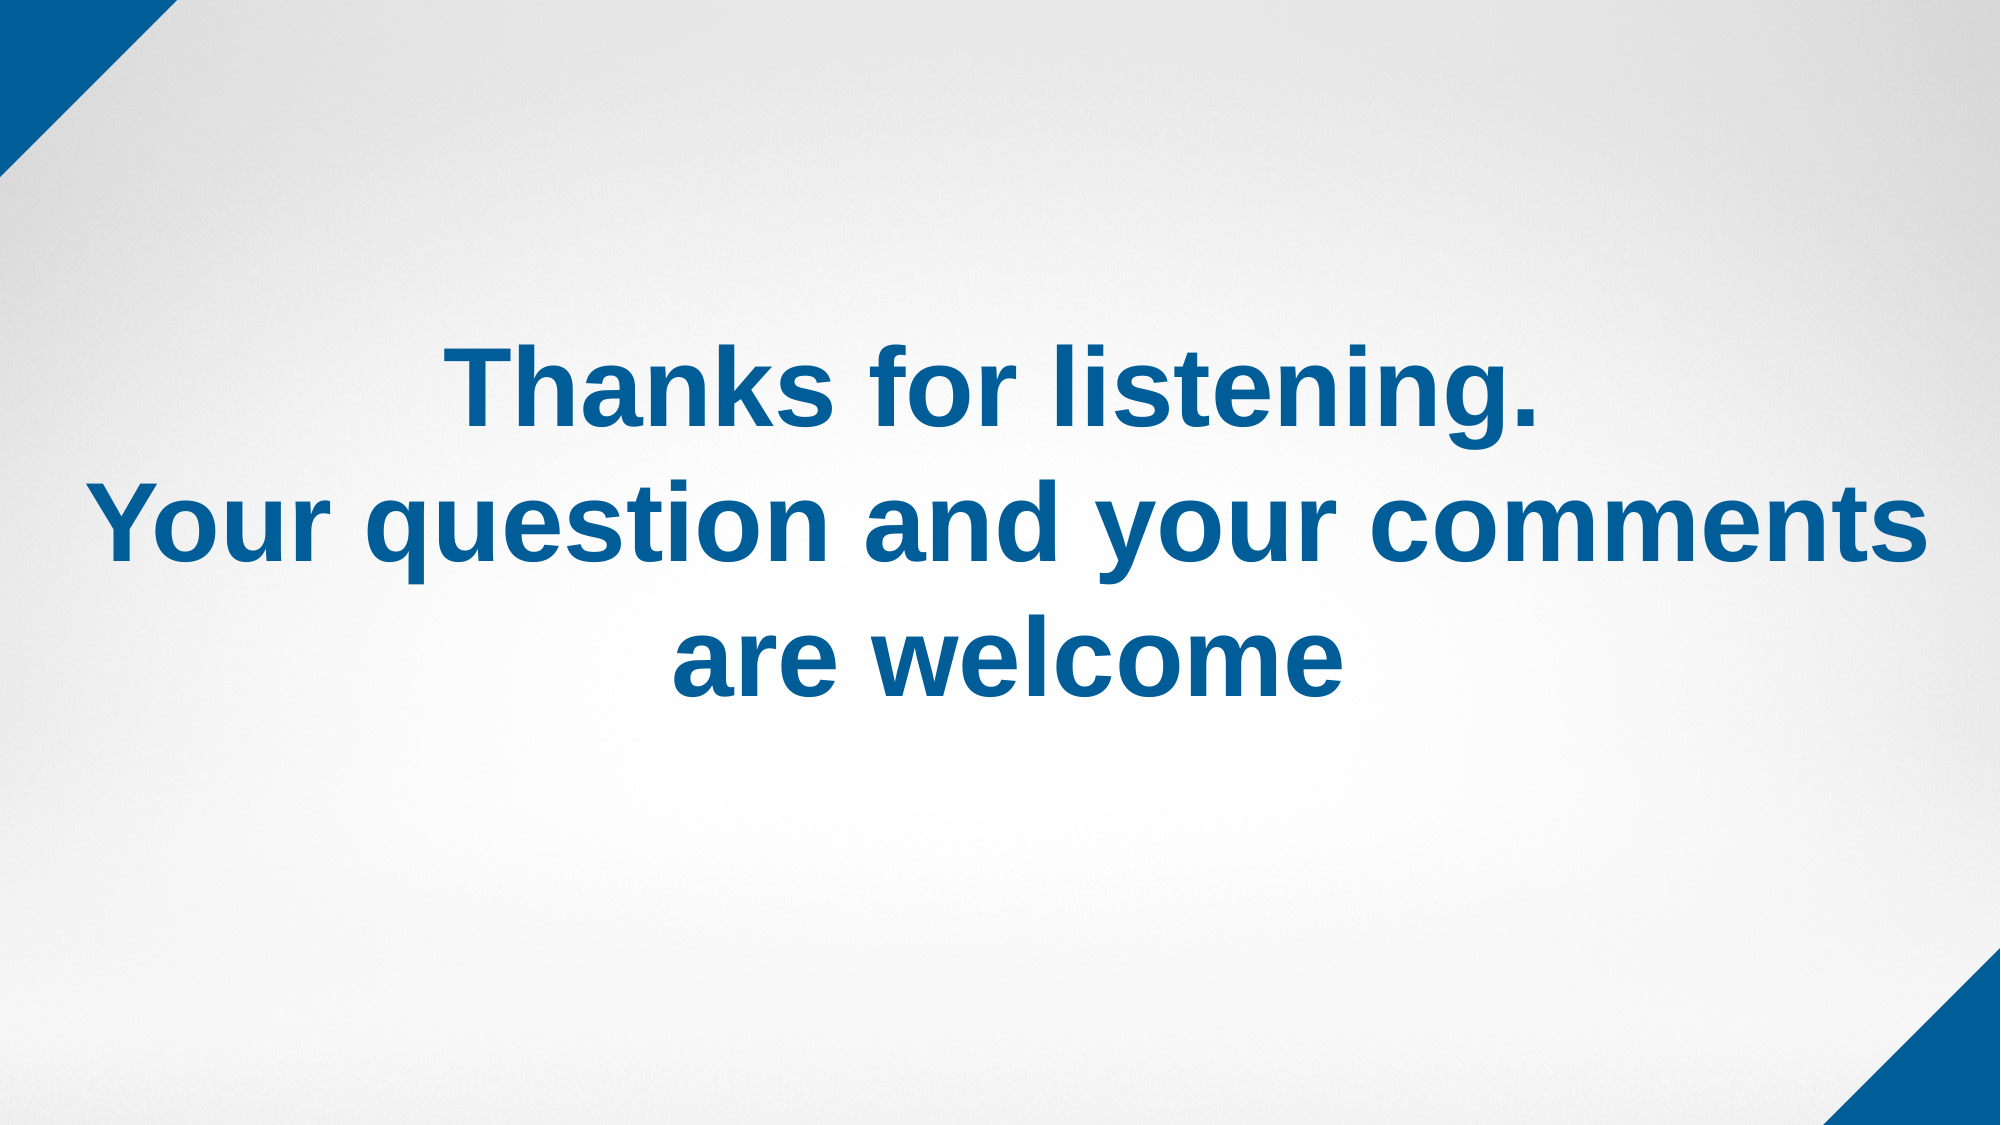

Thanks for listening.
Your question and your comments
are welcome